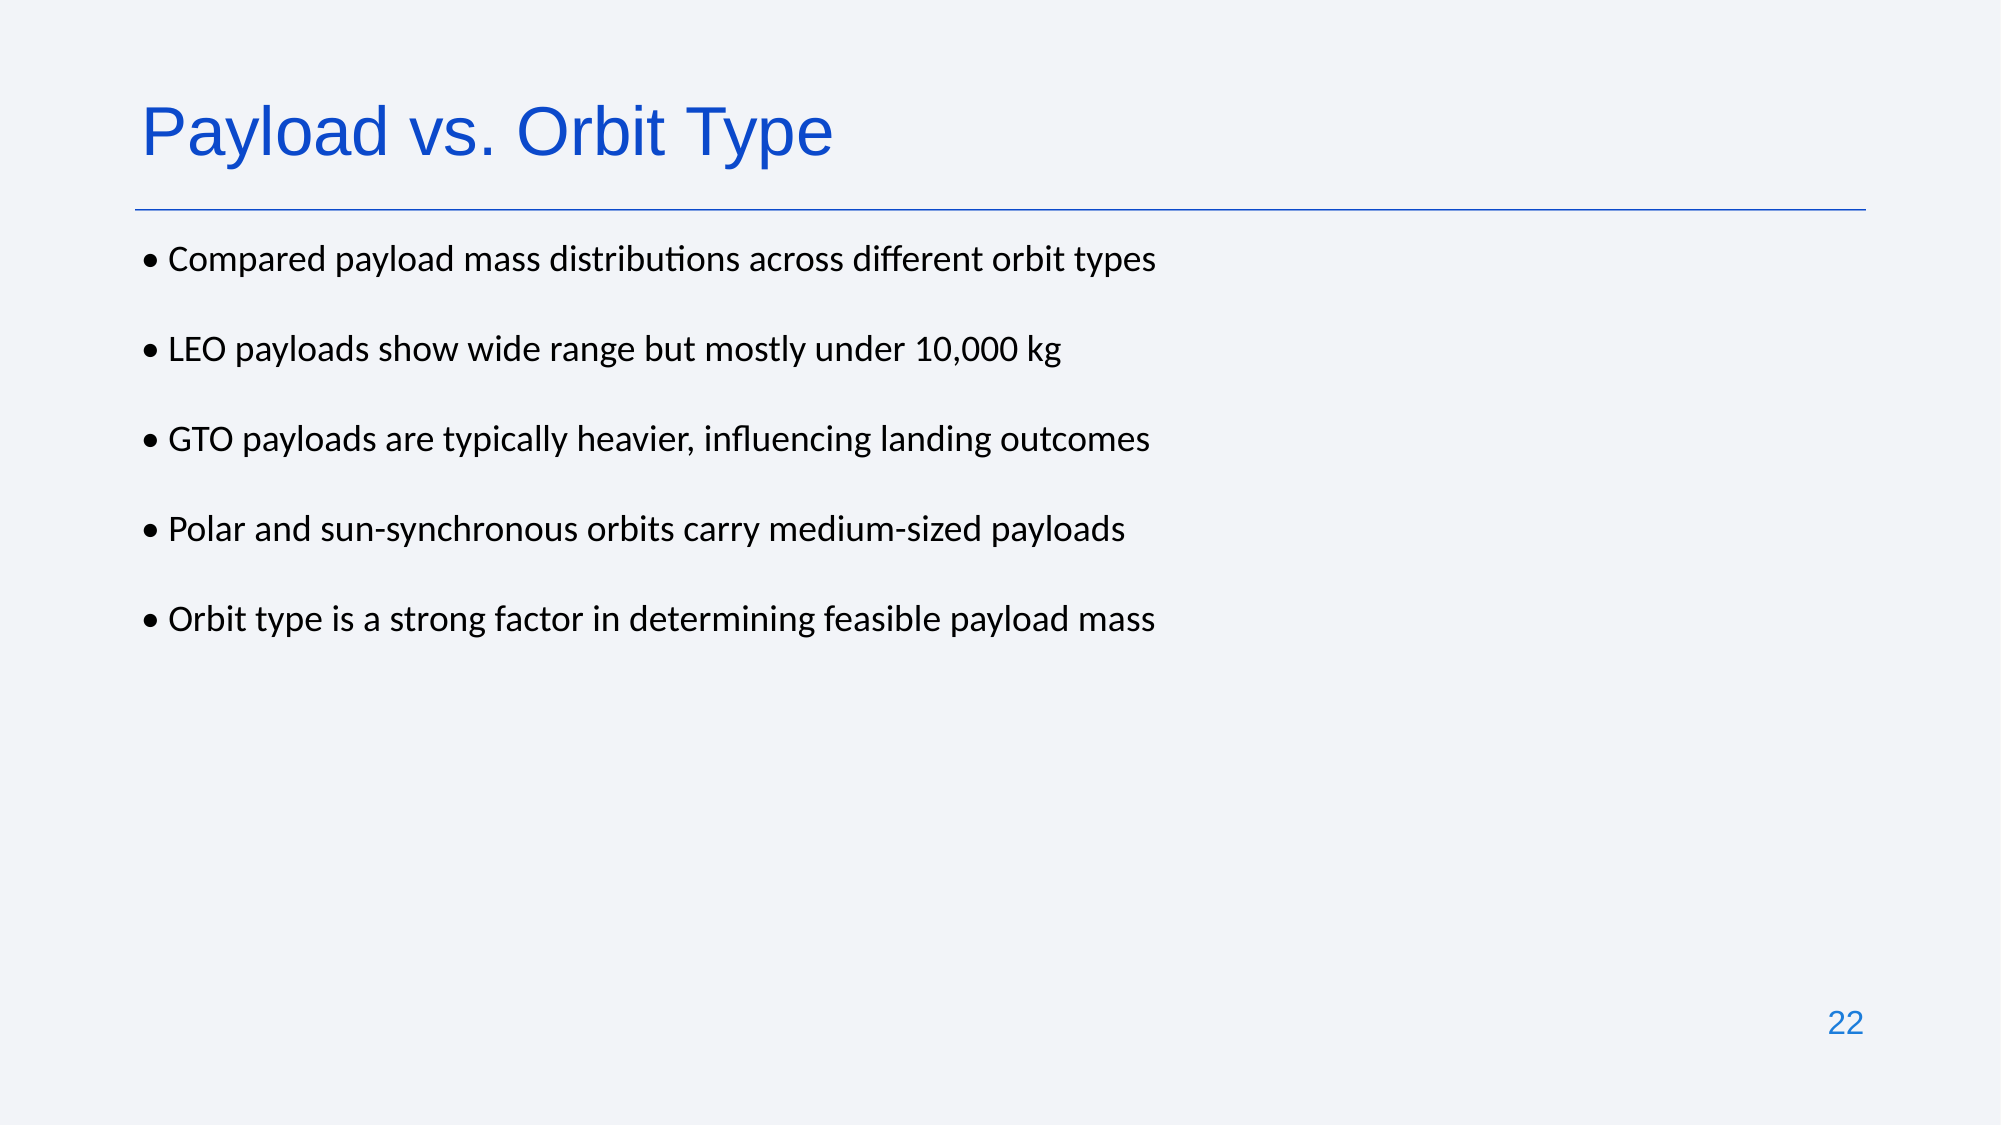

Payload vs. Orbit Type
• Compared payload mass distributions across different orbit types

• LEO payloads show wide range but mostly under 10,000 kg

• GTO payloads are typically heavier, influencing landing outcomes

• Polar and sun-synchronous orbits carry medium-sized payloads

• Orbit type is a strong factor in determining feasible payload mass
22